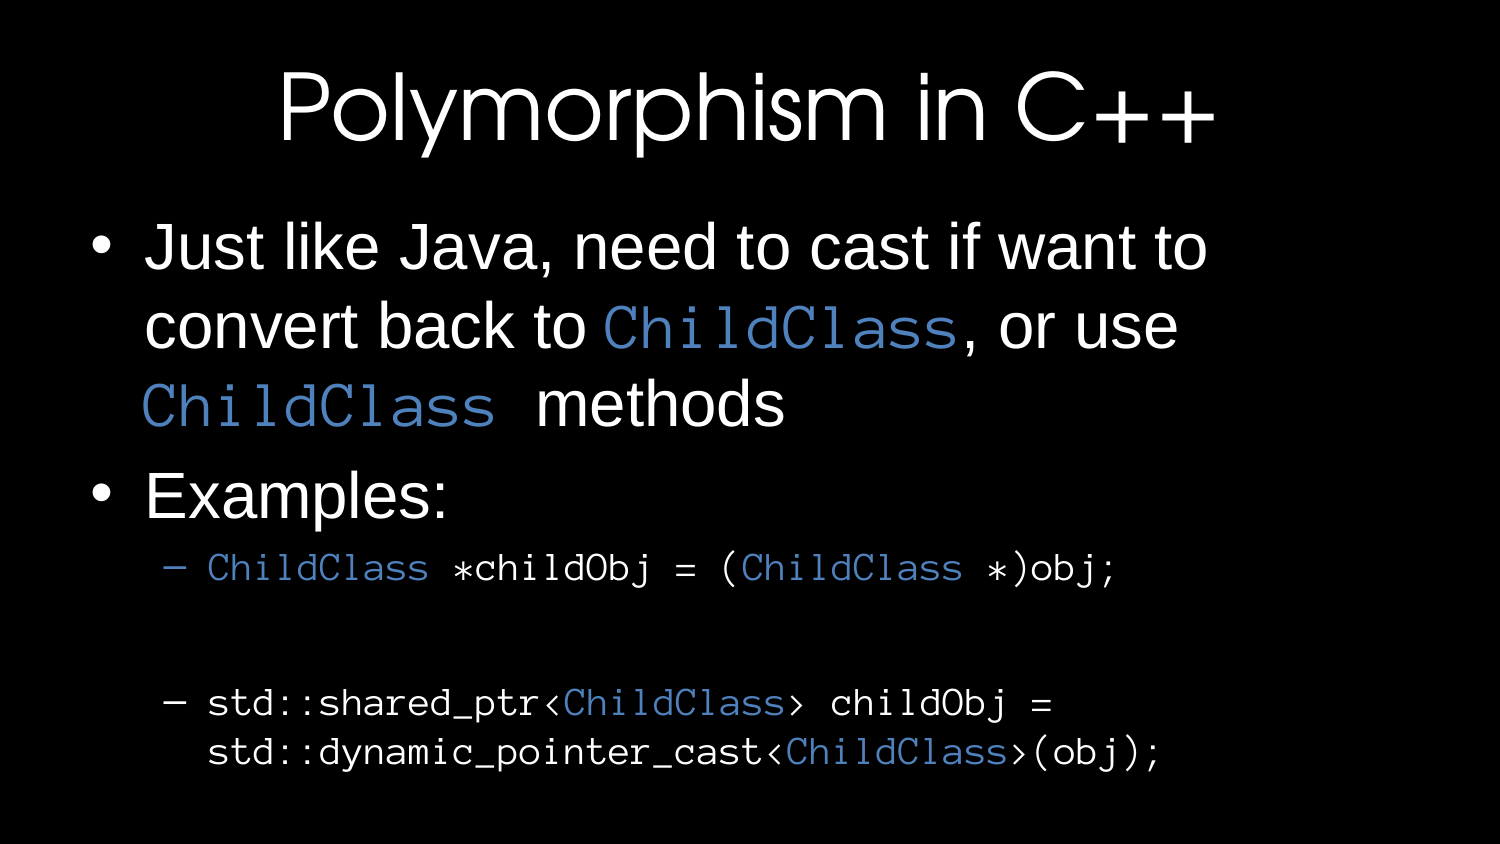

# Polymorphism in C++
Just like Java, need to cast if want to convert back to ChildClass, or use ChildClass methods
Examples:
ChildClass *childObj = (ChildClass *)obj;

std::shared_ptr<ChildClass> childObj = std::dynamic_pointer_cast<ChildClass>(obj);